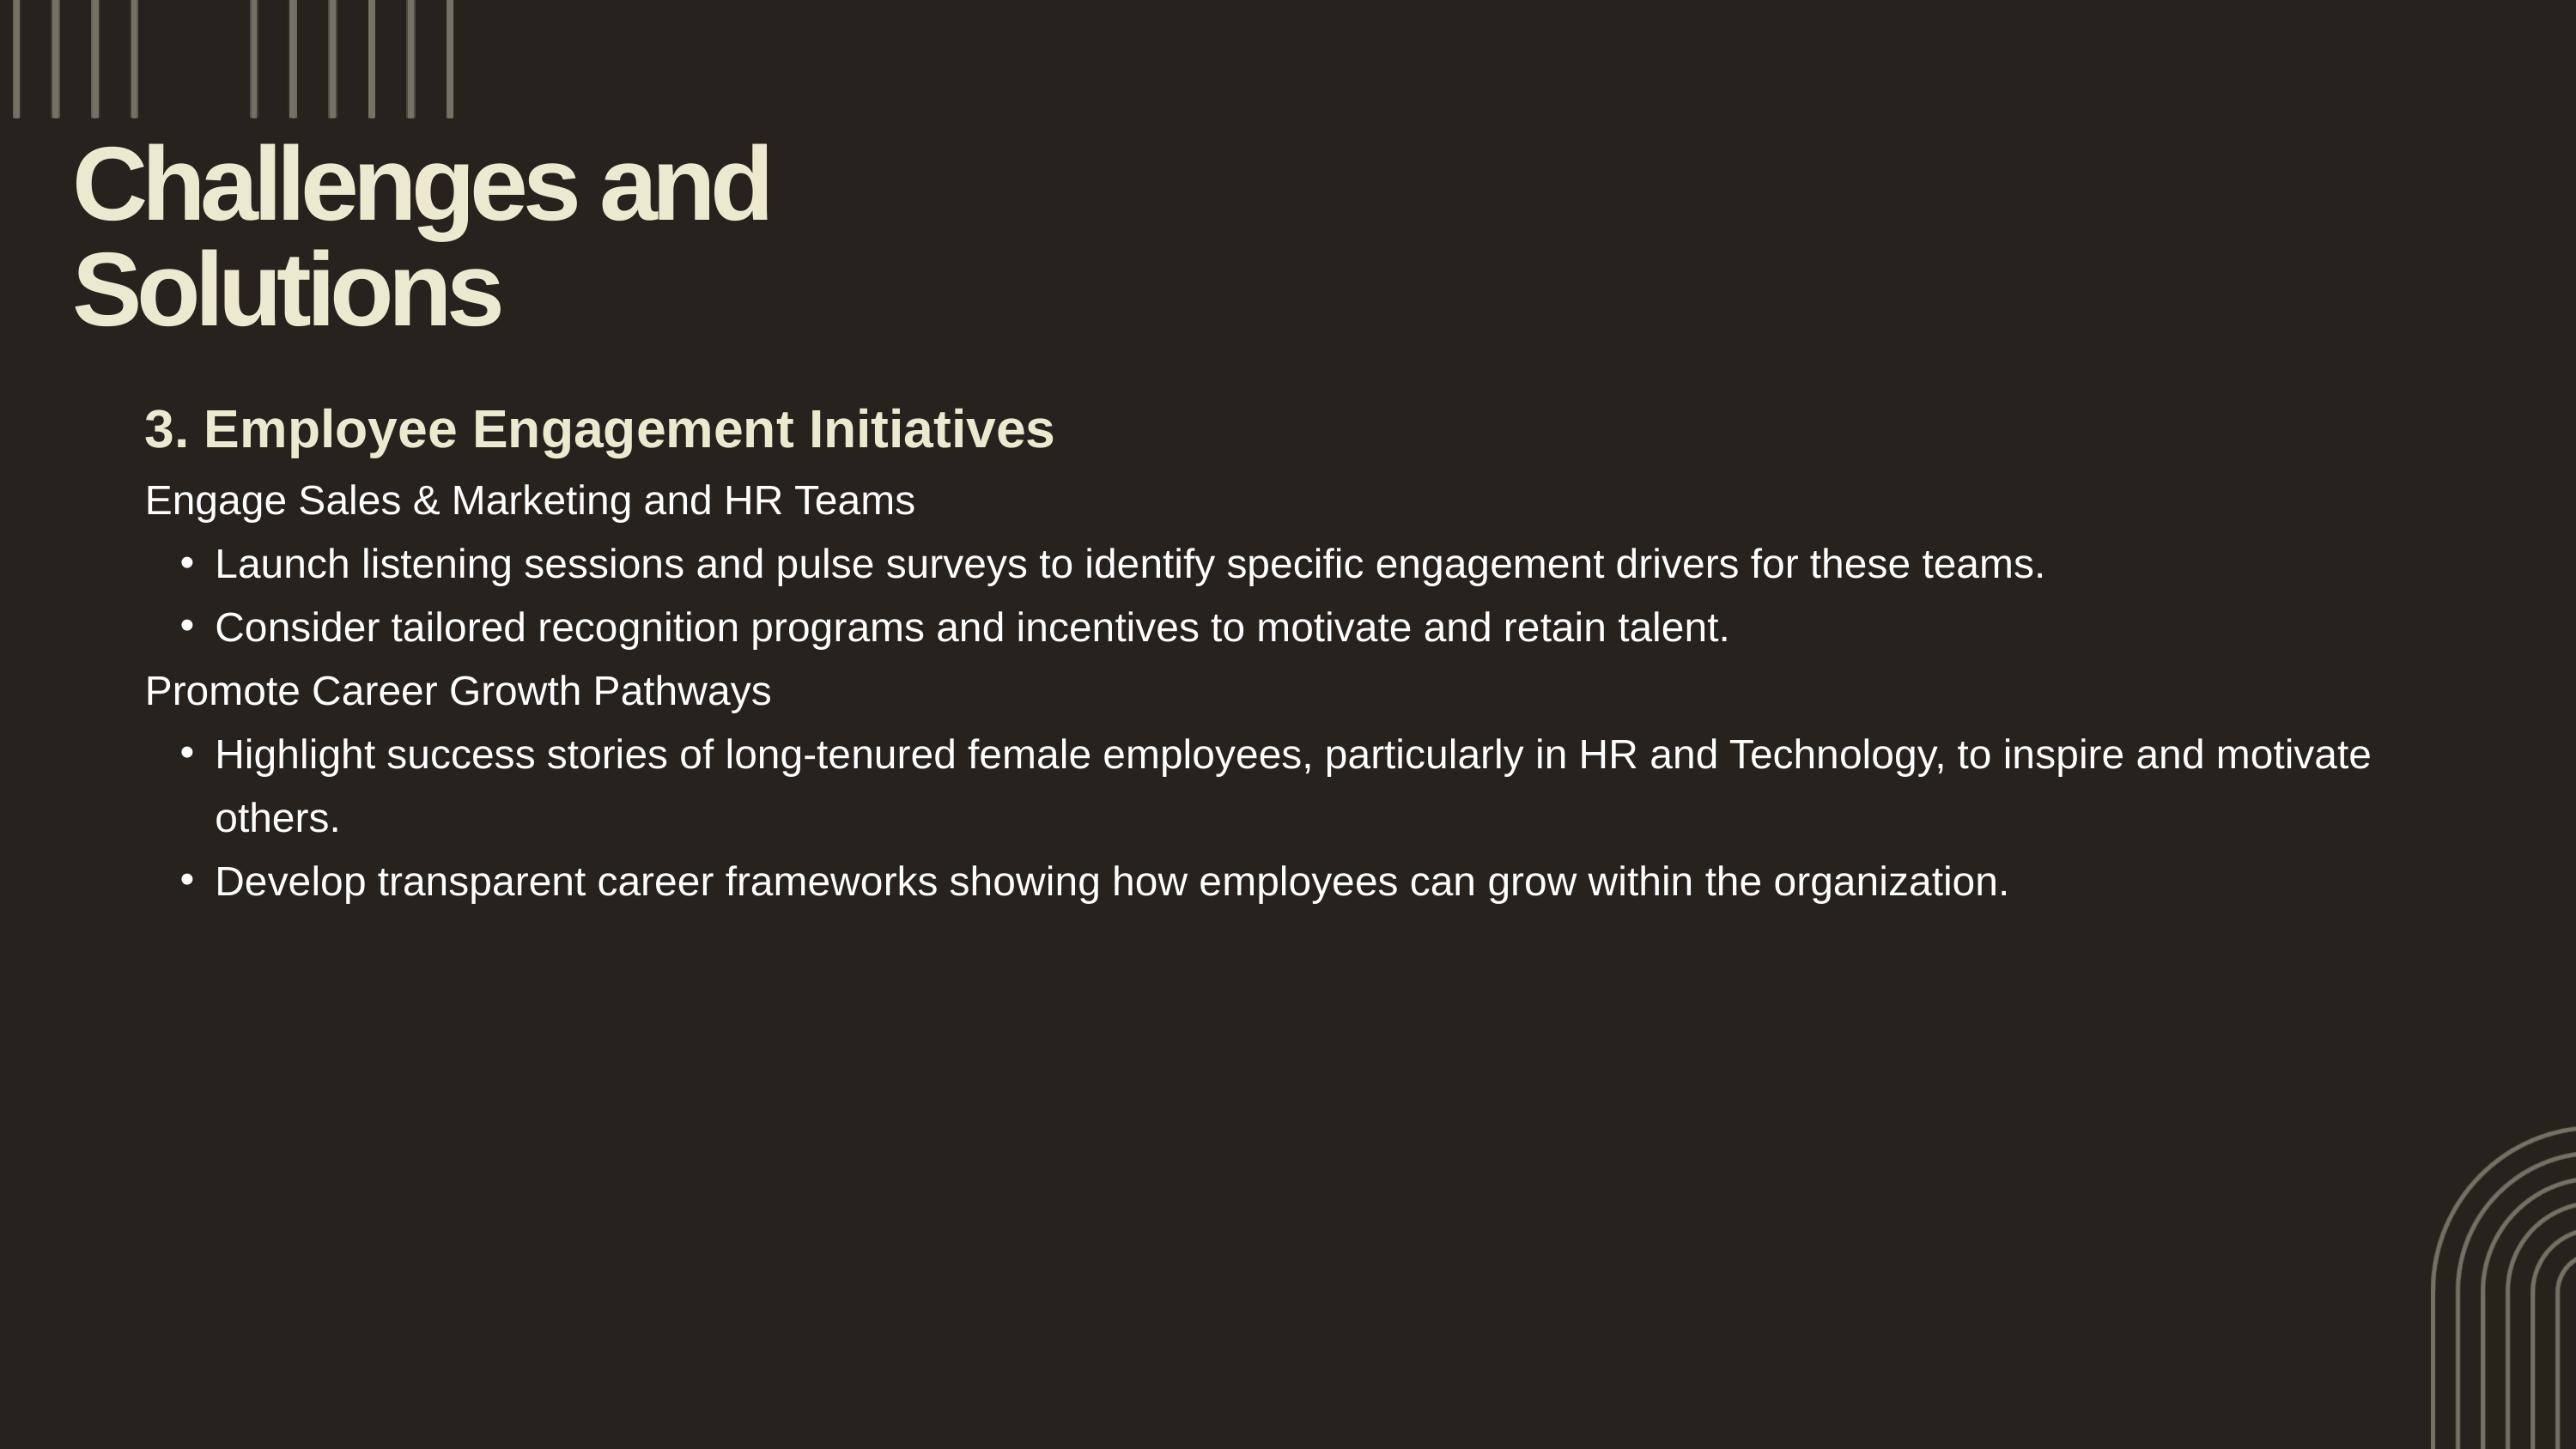

Challenges and Solutions
3. Employee Engagement Initiatives
Engage Sales & Marketing and HR Teams
Launch listening sessions and pulse surveys to identify specific engagement drivers for these teams.
Consider tailored recognition programs and incentives to motivate and retain talent.
Promote Career Growth Pathways
Highlight success stories of long-tenured female employees, particularly in HR and Technology, to inspire and motivate others.
Develop transparent career frameworks showing how employees can grow within the organization.